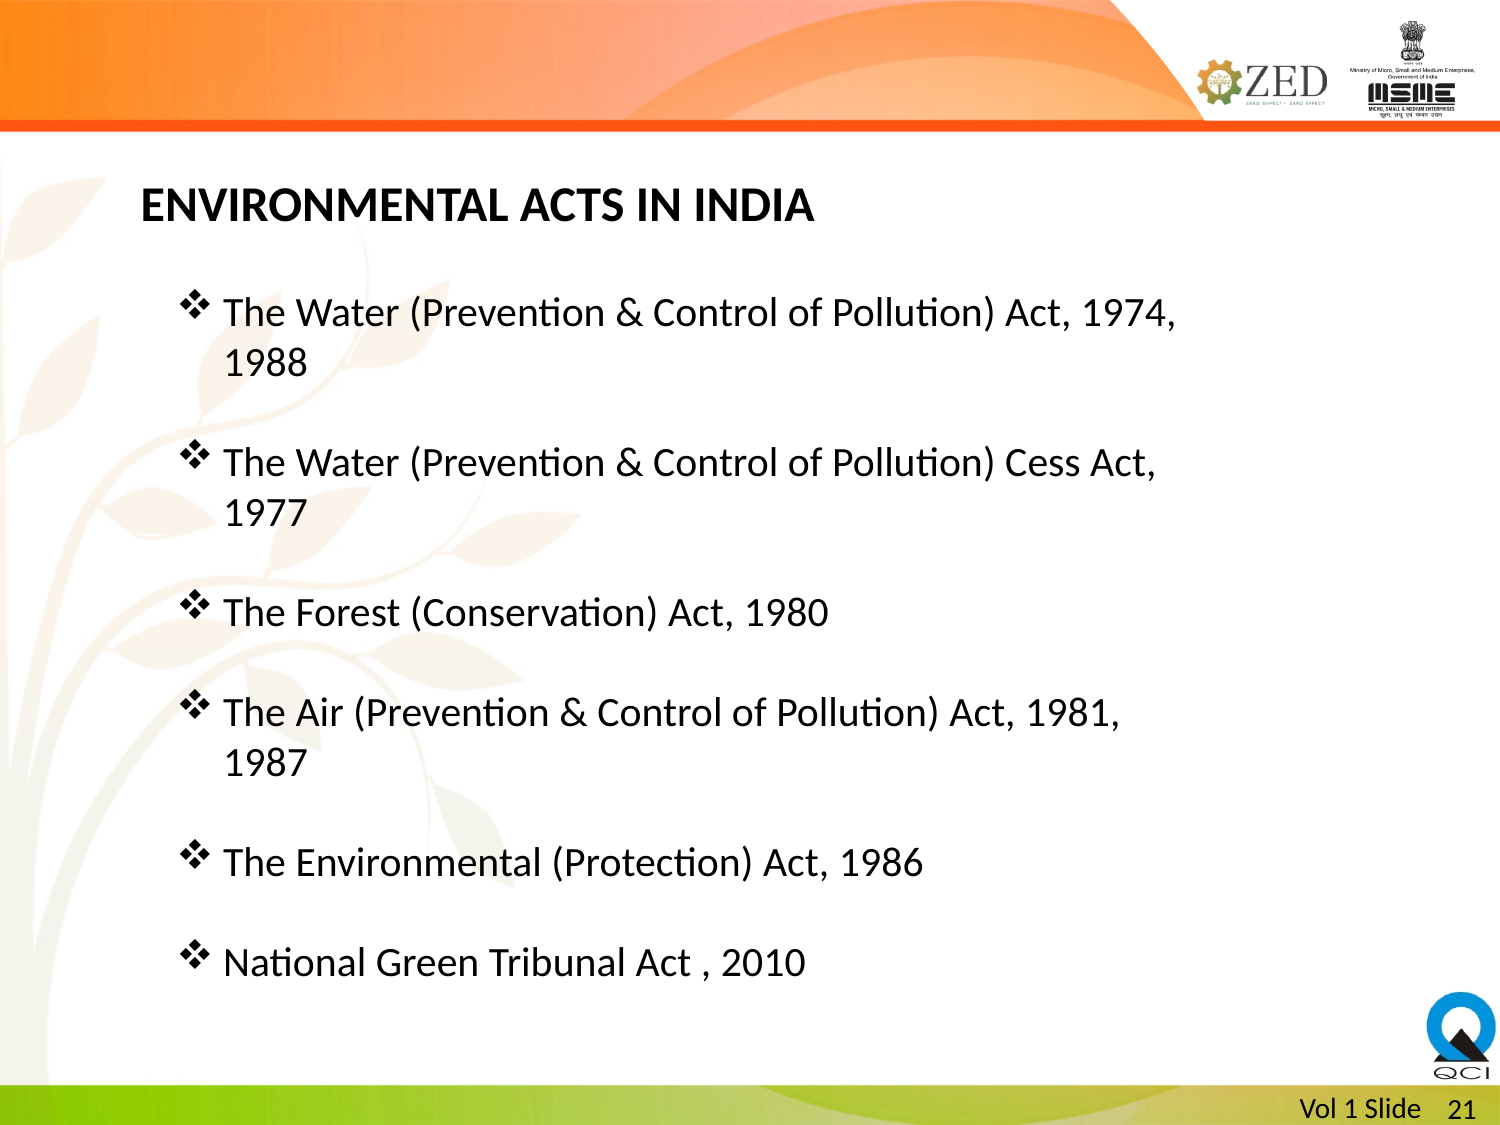

# ENVIRONMENTAL ACTS IN INDIA
The Water (Prevention & Control of Pollution) Act, 1974, 1988

The Water (Prevention & Control of Pollution) Cess Act, 1977

The Forest (Conservation) Act, 1980

The Air (Prevention & Control of Pollution) Act, 1981, 1987

The Environmental (Protection) Act, 1986

National Green Tribunal Act , 2010